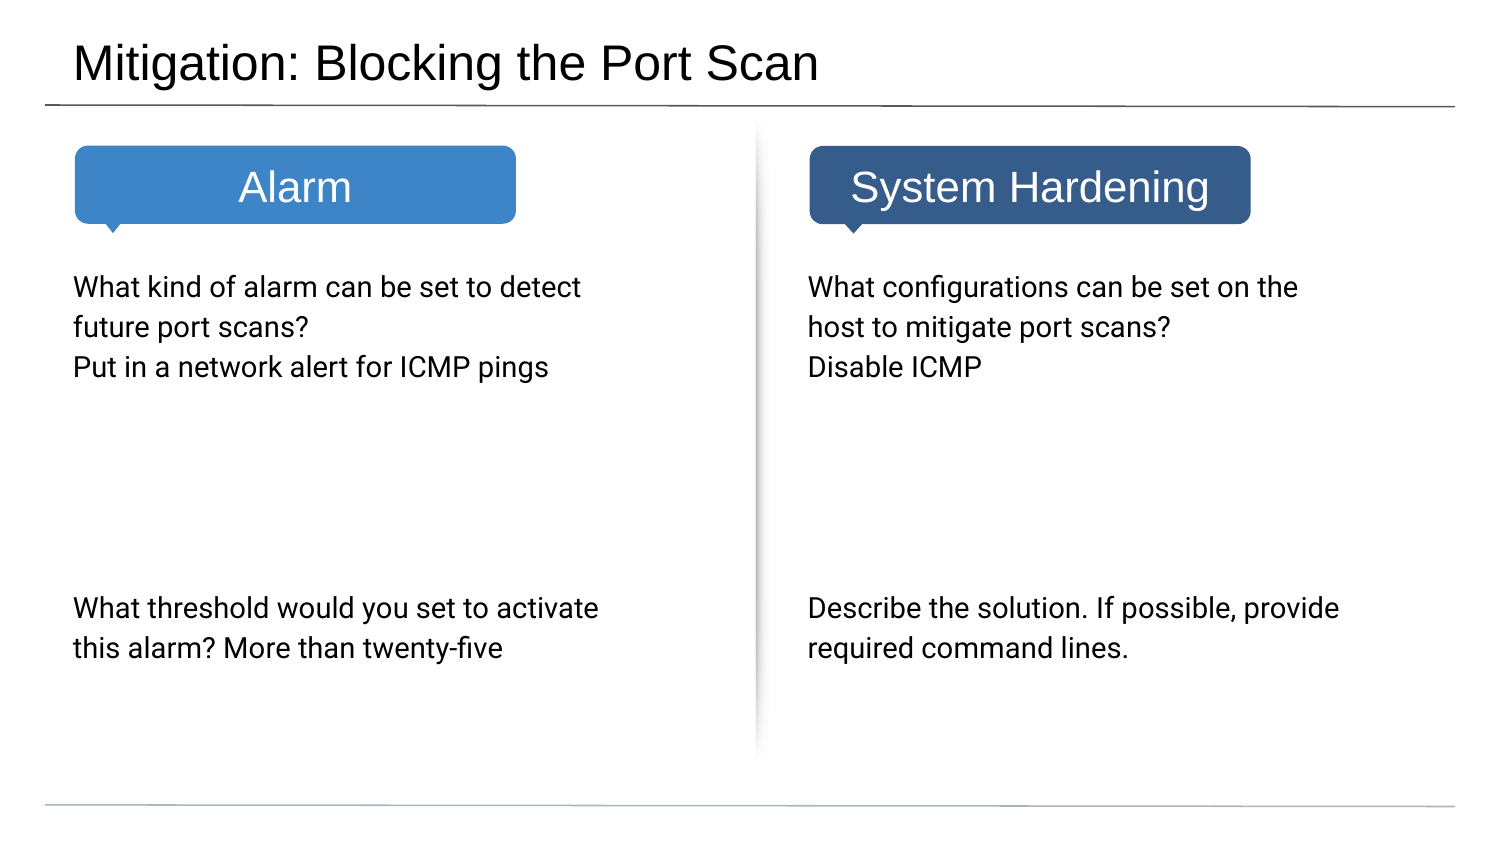

# Mitigation: Blocking the Port Scan
What kind of alarm can be set to detect future port scans?
Put in a network alert for ICMP pings

What threshold would you set to activate this alarm? More than twenty-five
What configurations can be set on the host to mitigate port scans?
Disable ICMP

Describe the solution. If possible, provide required command lines.